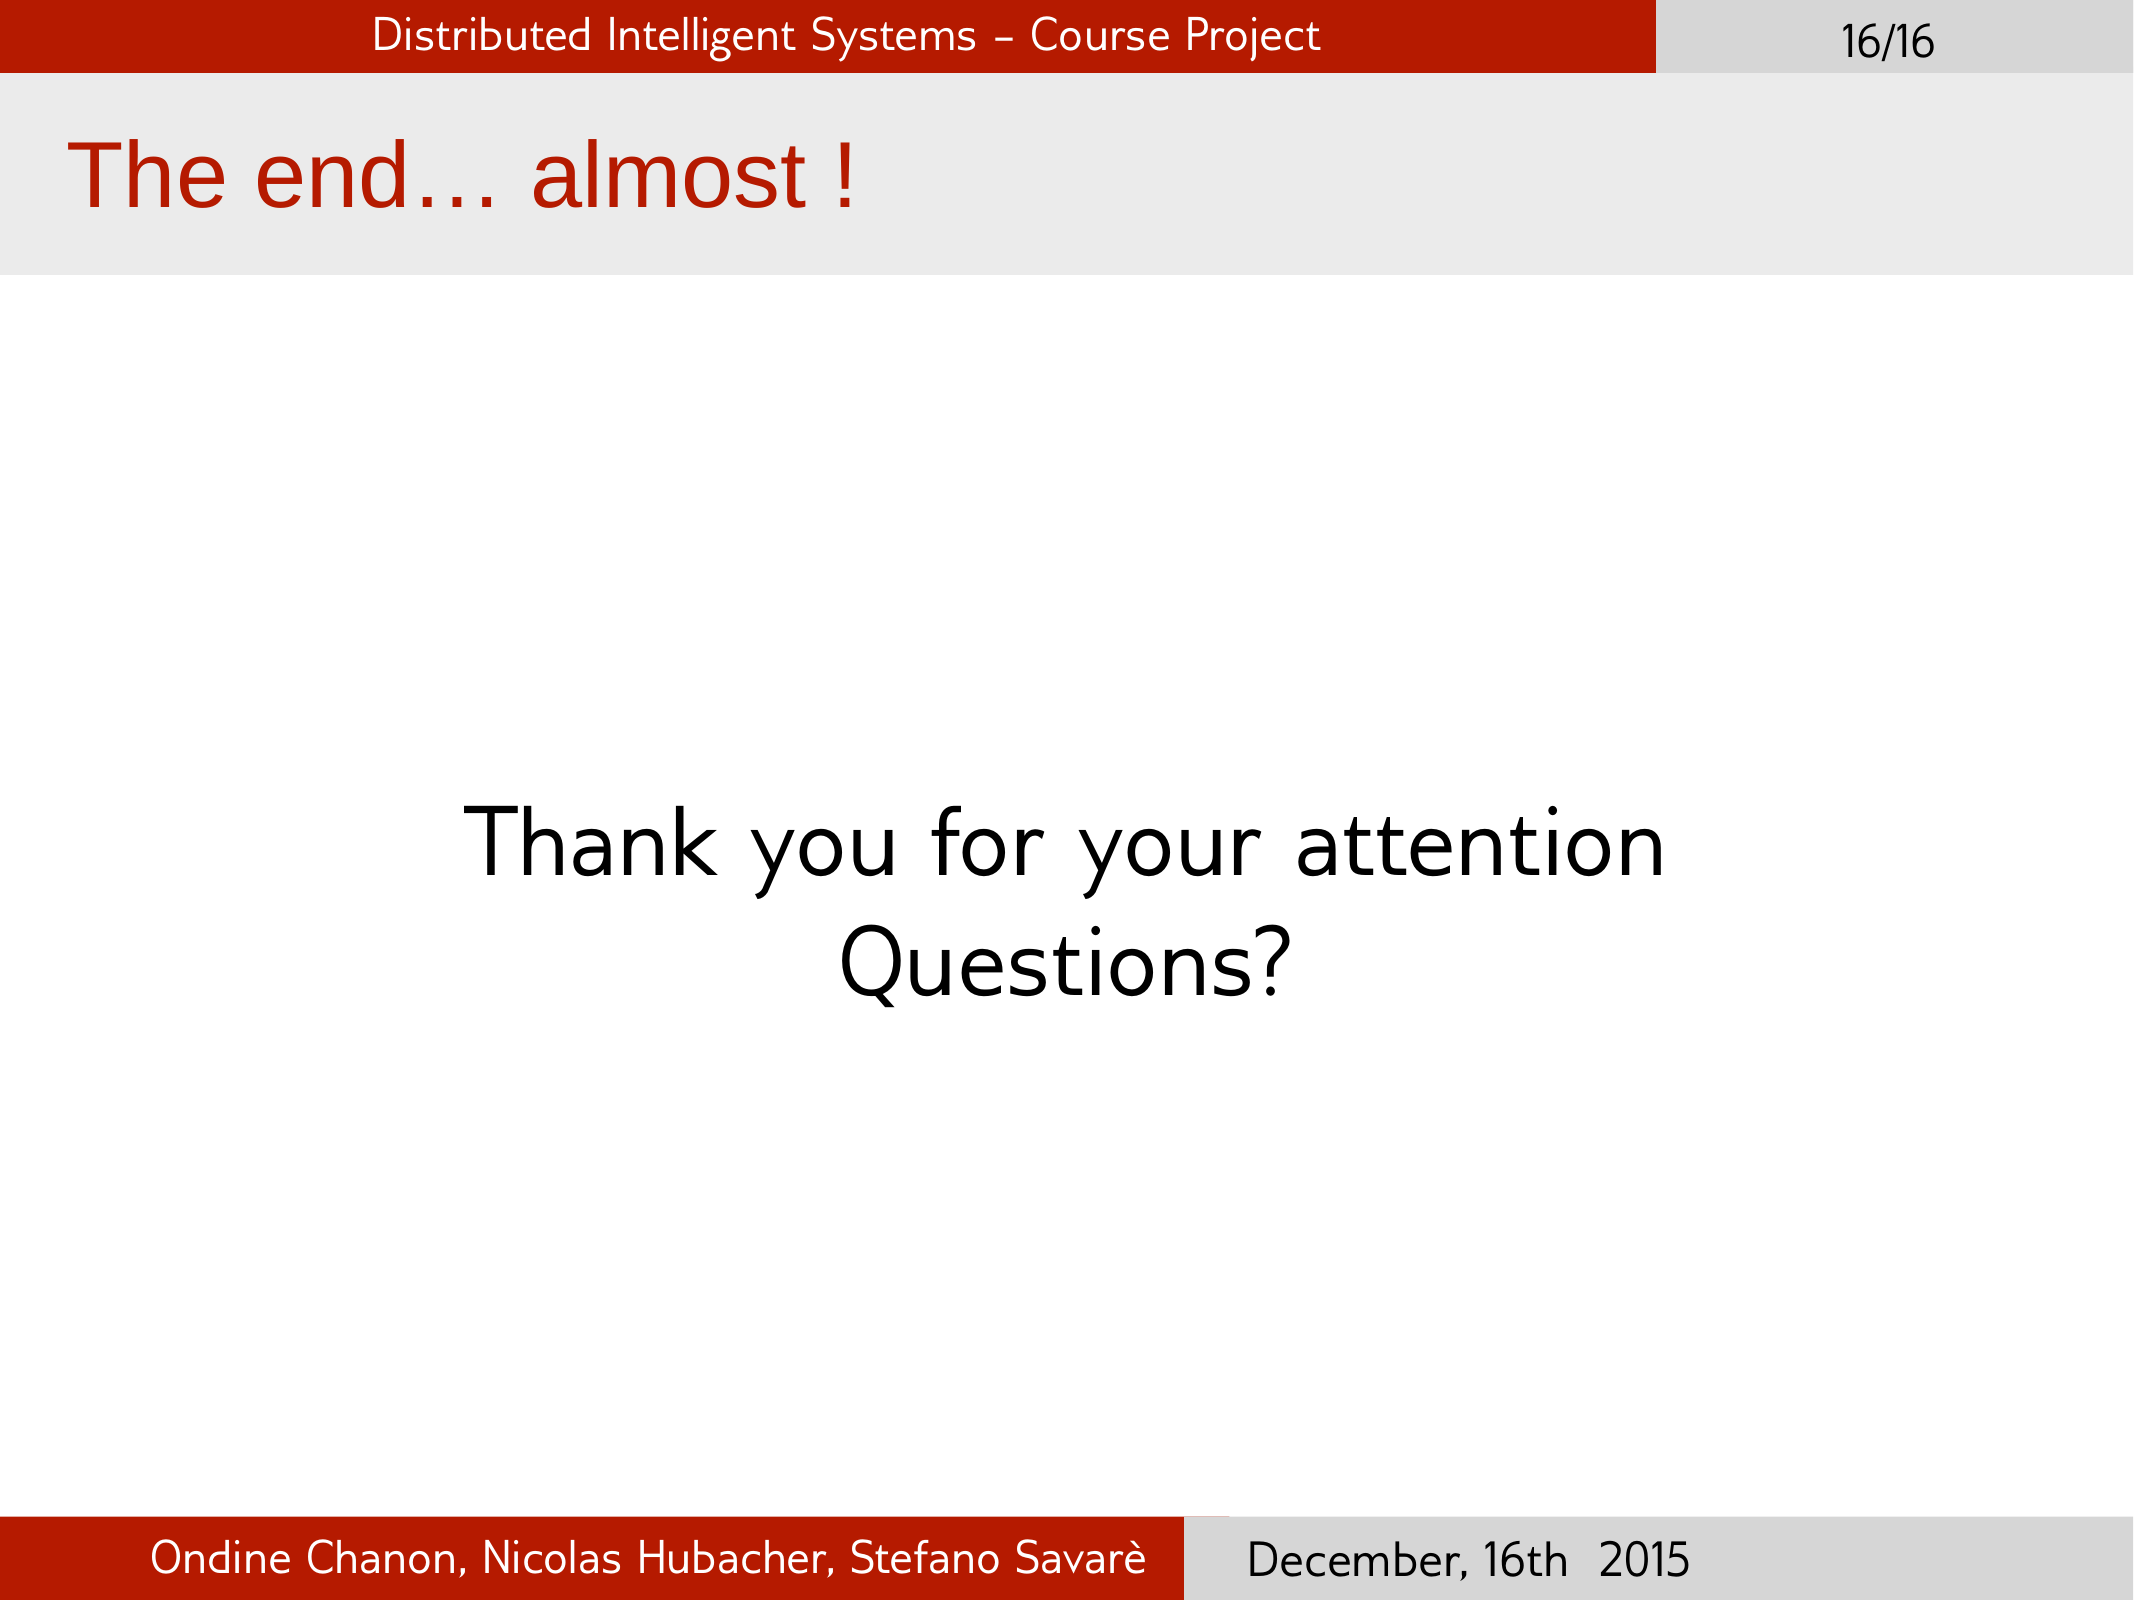

Introduction
Distributed Intelligent Systems – Course Project
16/16

The end… almost !
Thank you for your attention
Questions?

Ondine Chanon, Nicolas Hubacher, Stefano Savarè

December, 16th  2015